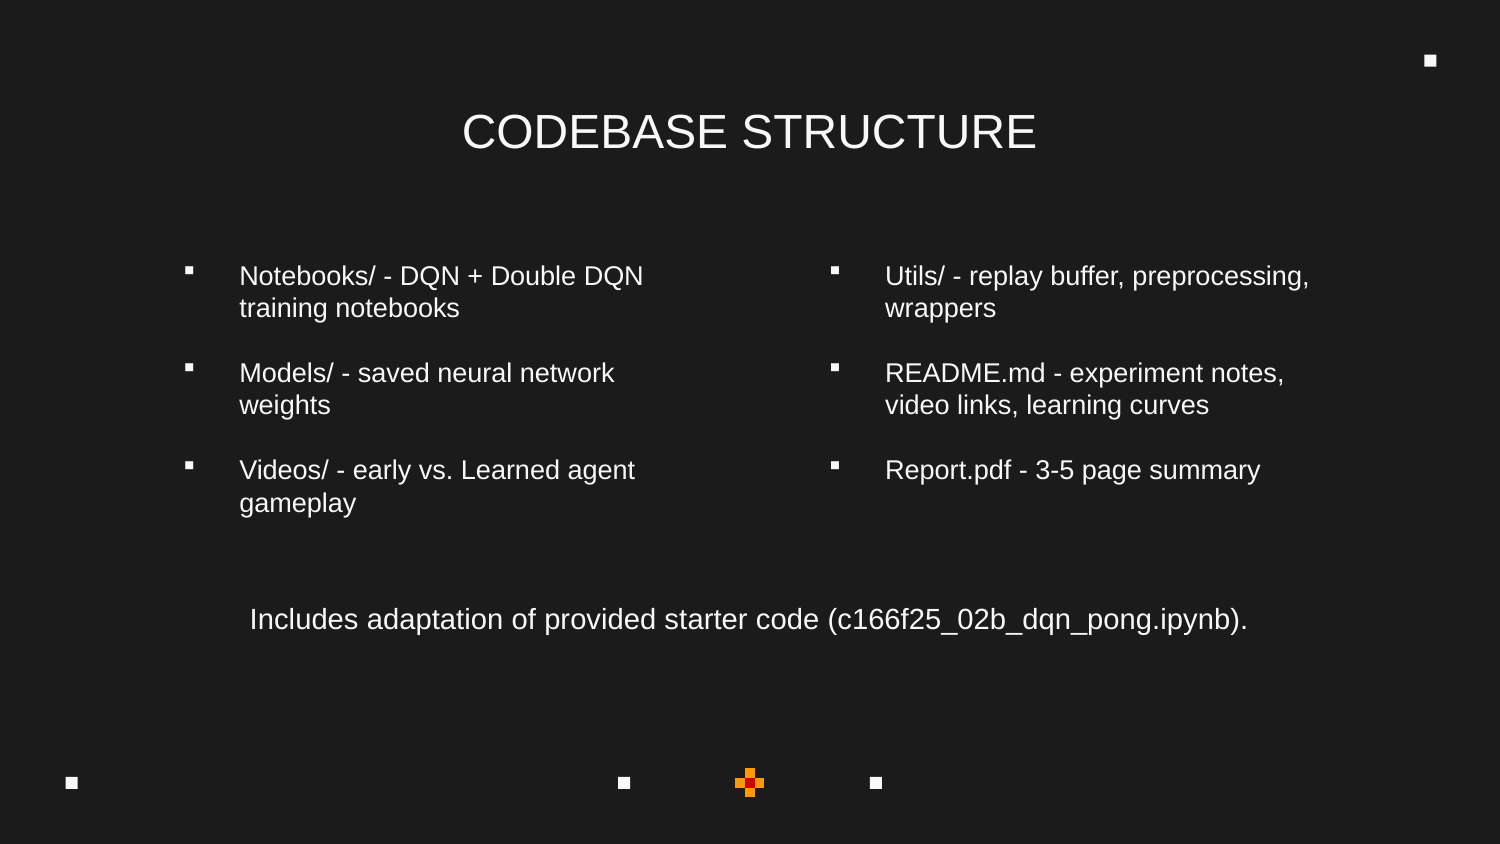

# CODEBASE STRUCTURE
Notebooks/ - DQN + Double DQN training notebooks

Models/ - saved neural network weights

Videos/ - early vs. Learned agent gameplay
Utils/ - replay buffer, preprocessing, wrappers

README.md - experiment notes, video links, learning curves

Report.pdf - 3-5 page summary
Includes adaptation of provided starter code (c166f25_02b_dqn_pong.ipynb).